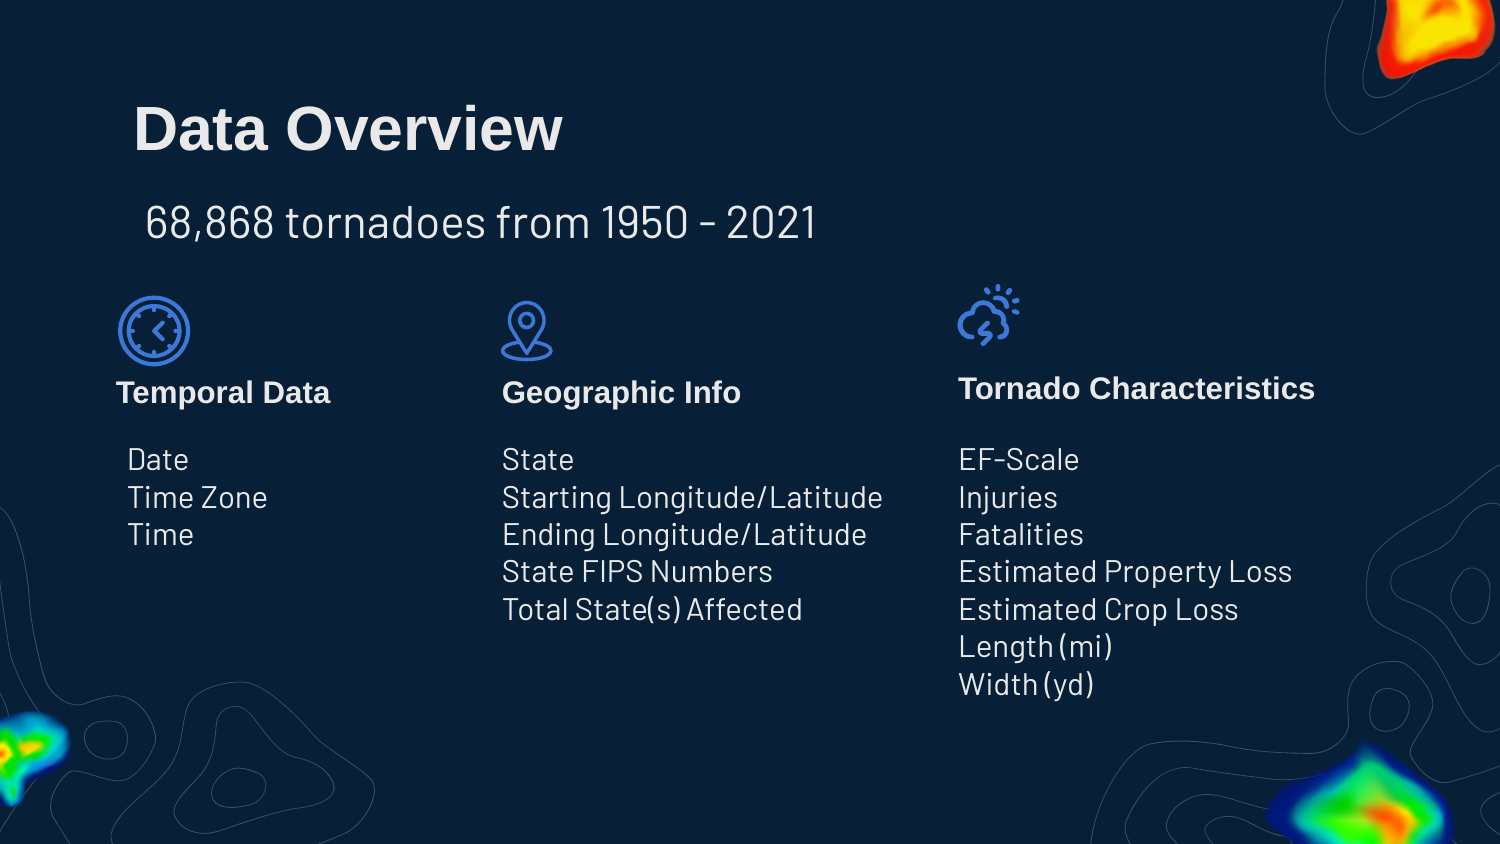

# Data Overview
68,868 tornadoes from 1950 - 2021

Geographic Info
Temporal Data
Tornado Characteristics
Date
Time Zone
Time

State
Starting Longitude/Latitude
Ending Longitude/Latitude
State FIPS Numbers
Total State(s) Affected
EF-Scale
Injuries
Fatalities
Estimated Property Loss
Estimated Crop Loss
Length (mi)
Width (yd)